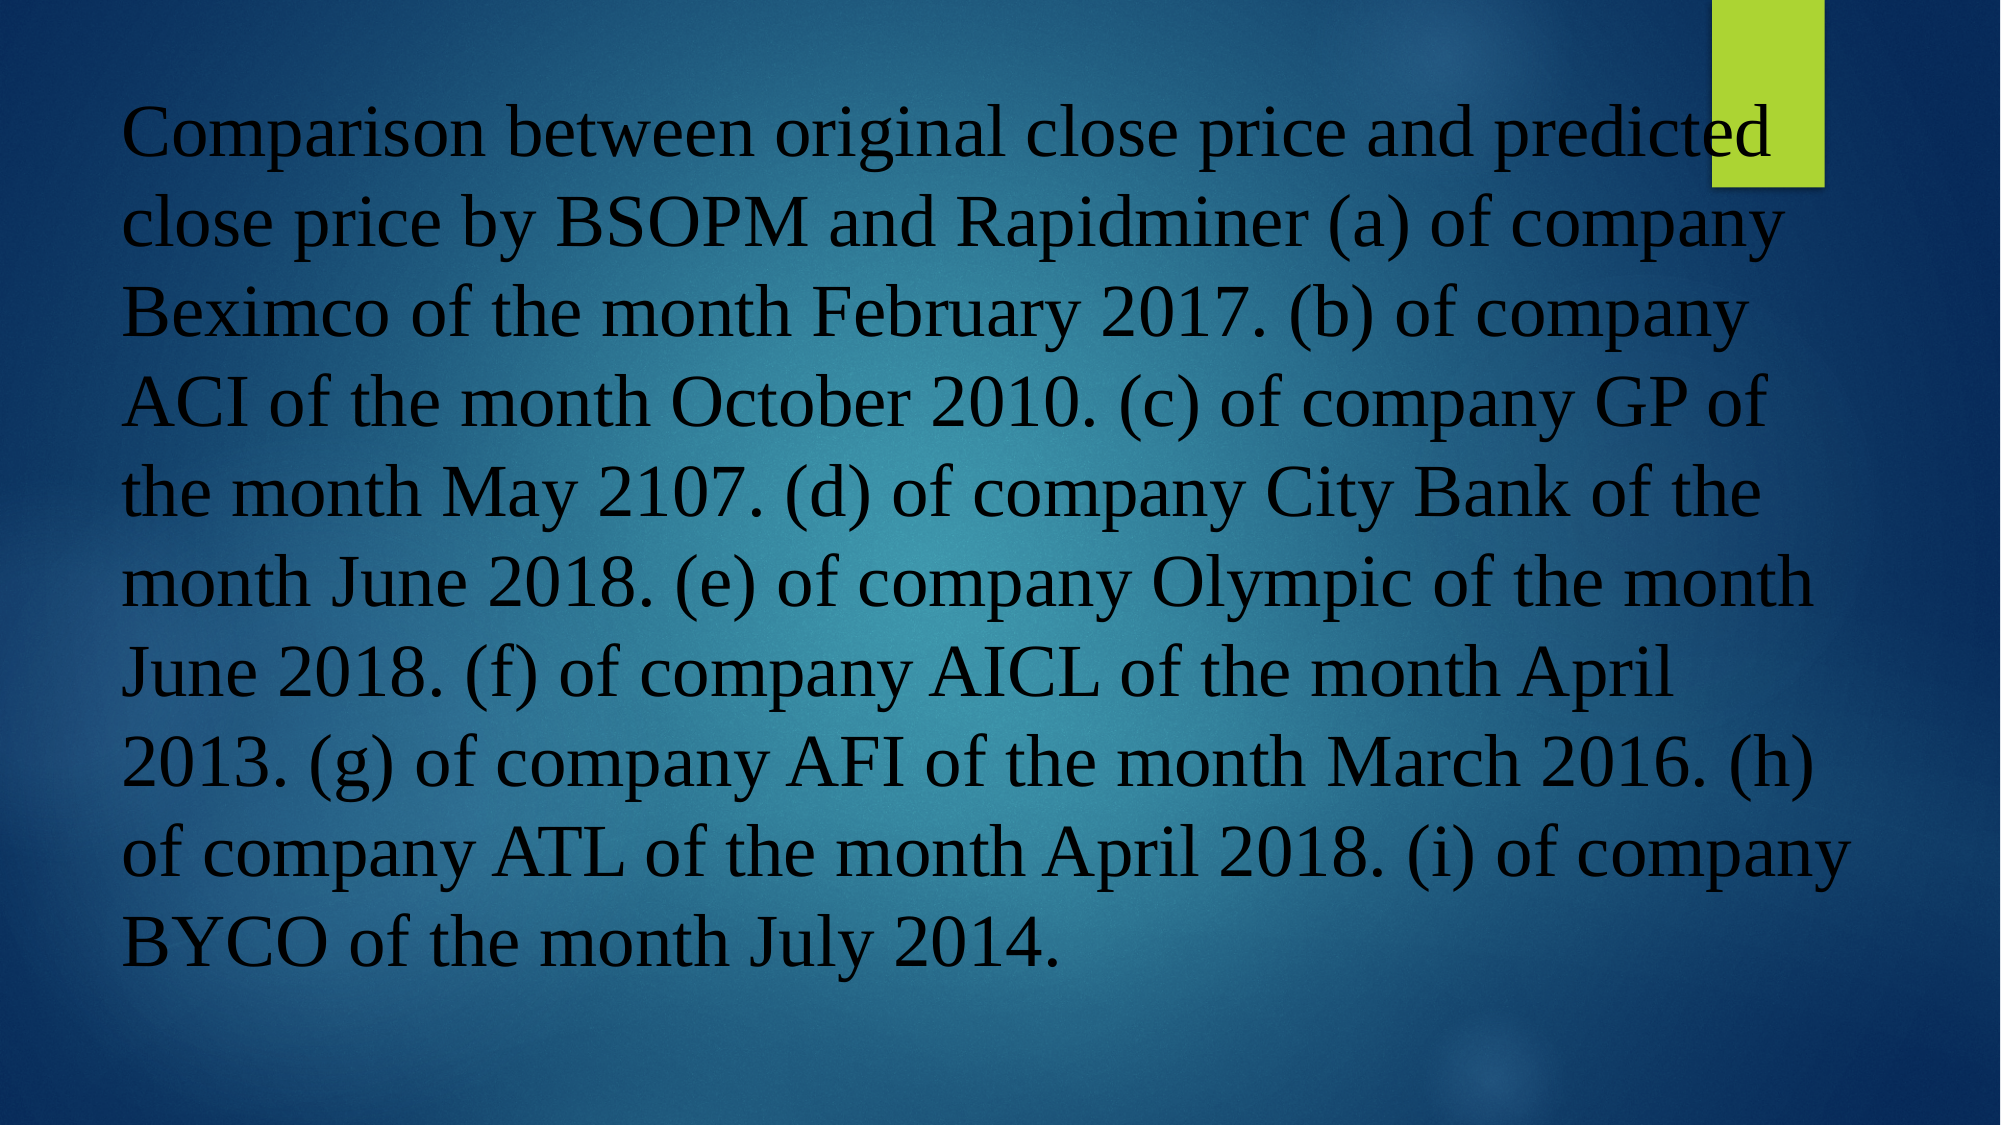

# Comparison between original close price and predicted close price by BSOPM and Rapidminer (a) of company Beximco of the month February 2017. (b) of company ACI of the month October 2010. (c) of company GP of the month May 2107. (d) of company City Bank of the month June 2018. (e) of company Olympic of the month June 2018. (f) of company AICL of the month April 2013. (g) of company AFI of the month March 2016. (h) of company ATL of the month April 2018. (i) of company BYCO of the month July 2014.